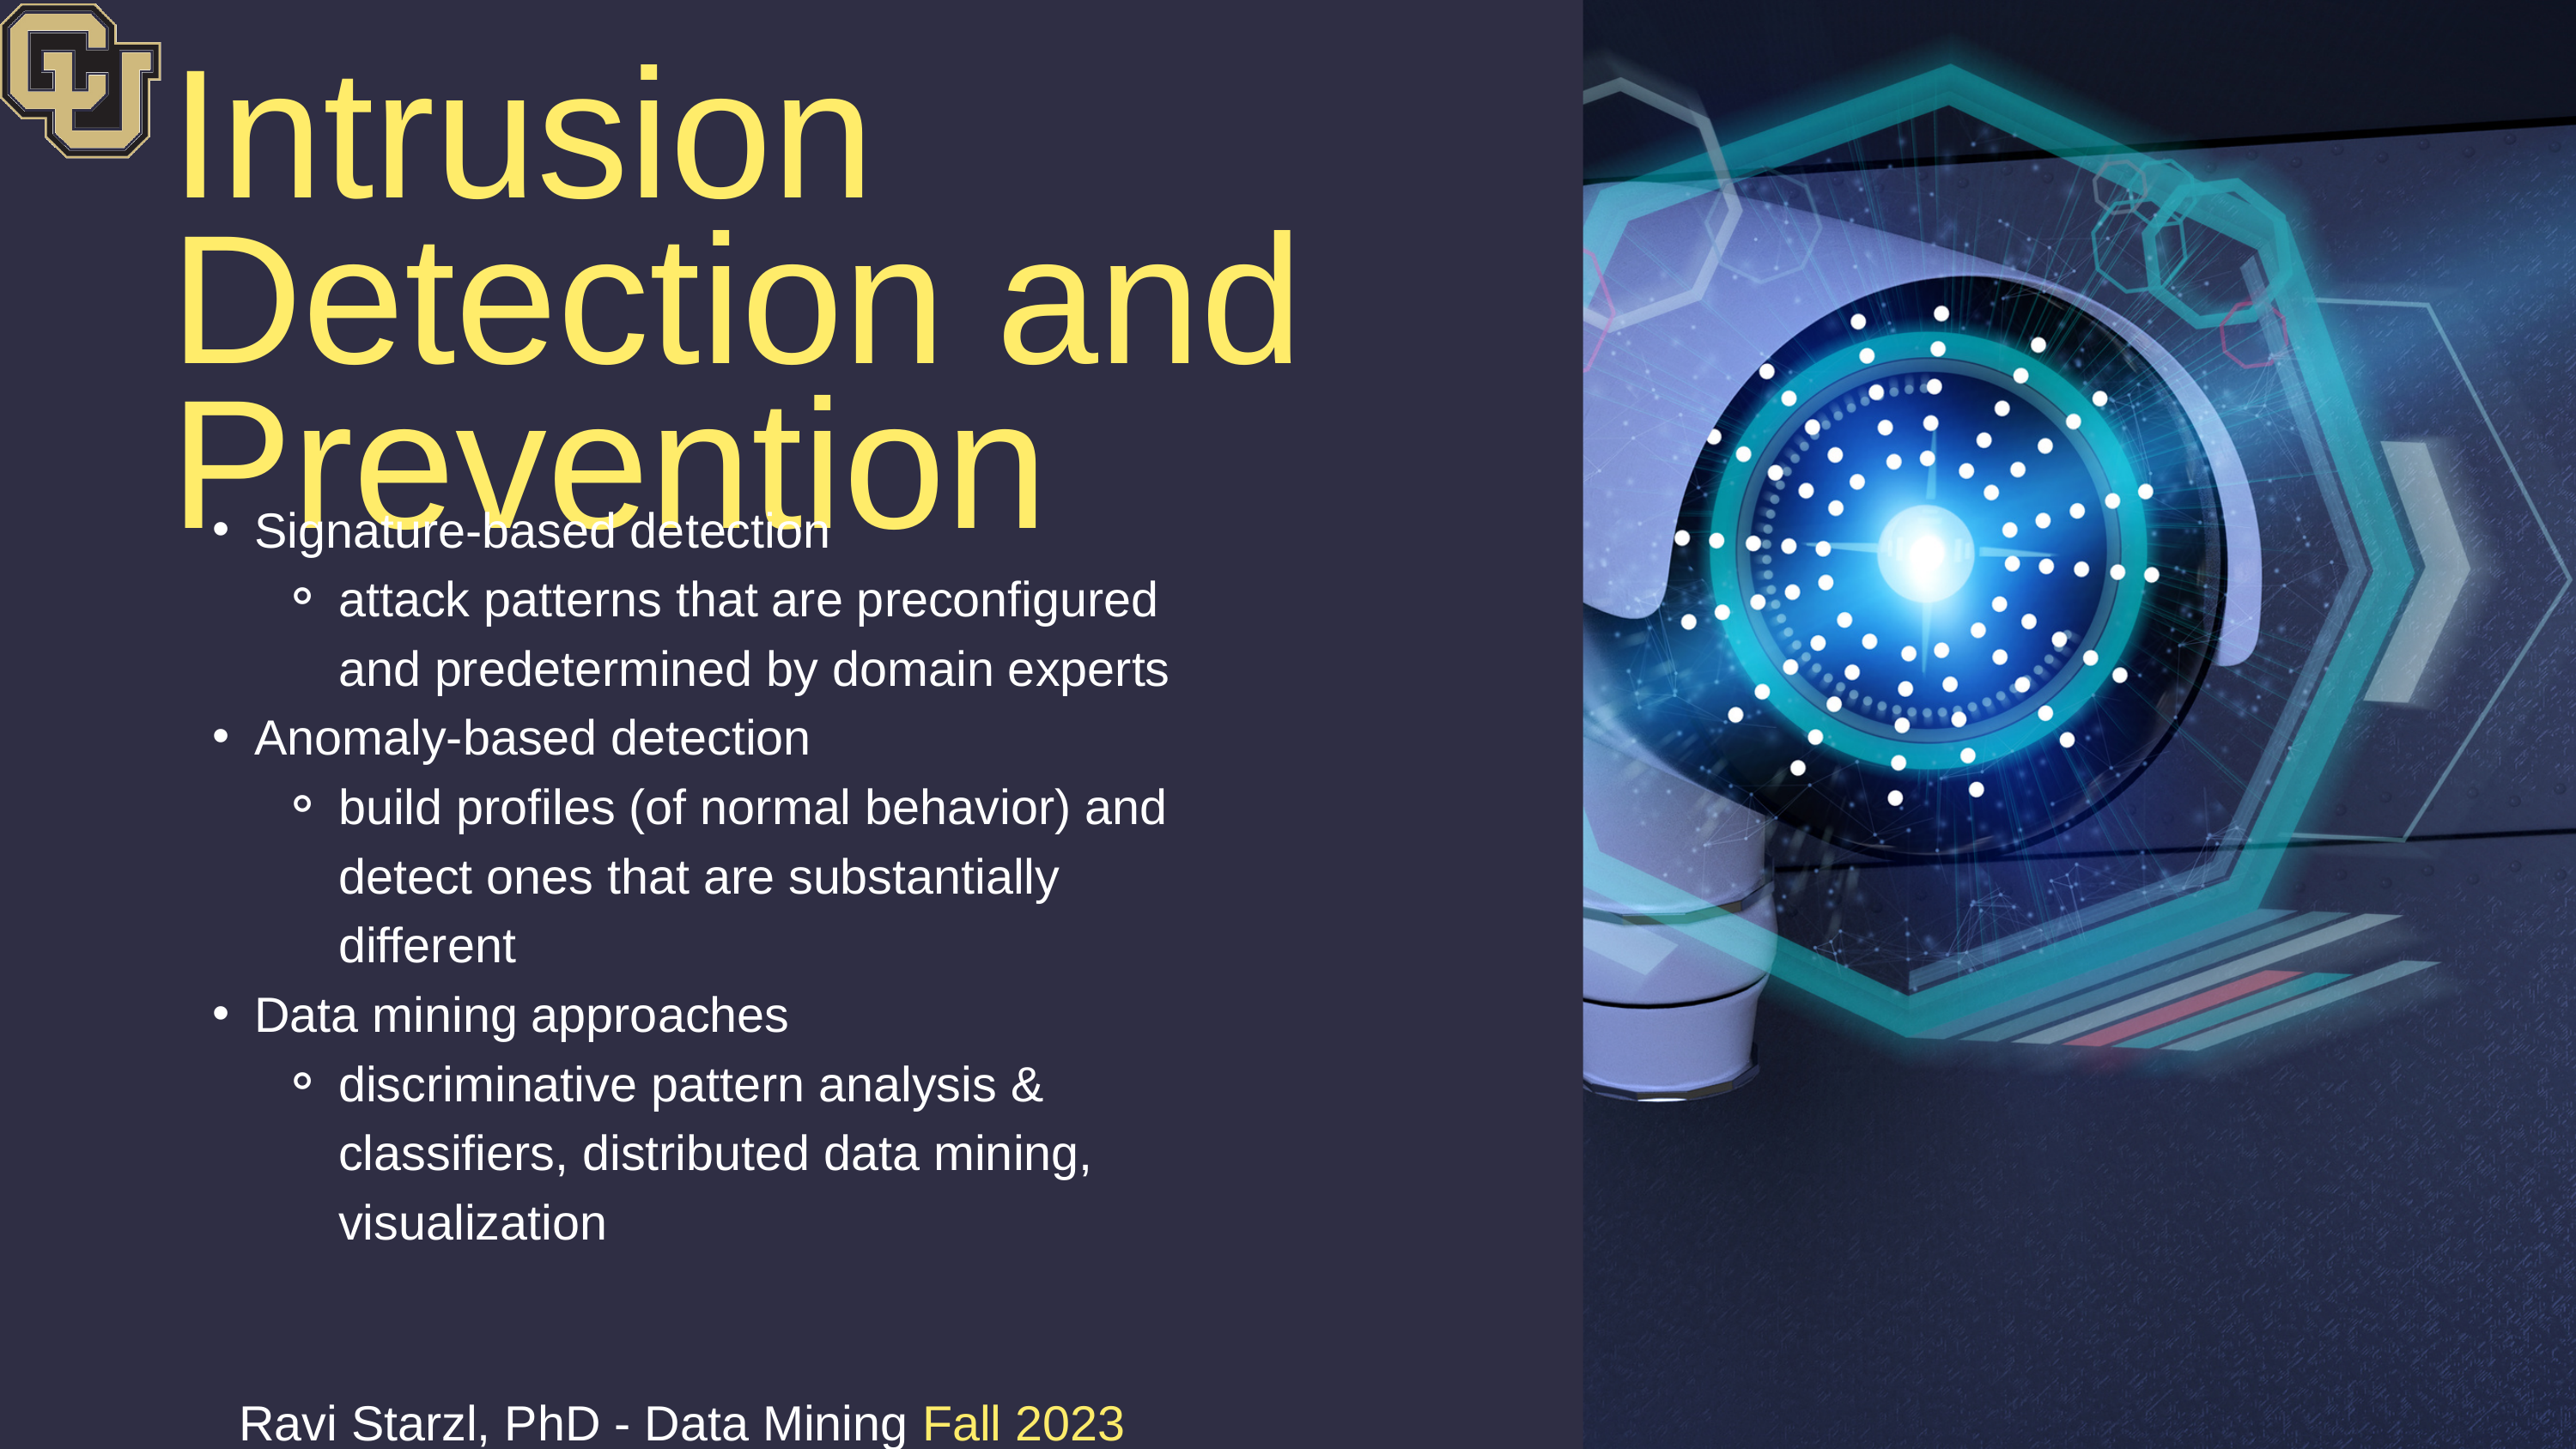

Intrusion Detection and Prevention
Signature-based detection
attack patterns that are preconfigured and predetermined by domain experts
Anomaly-based detection
build profiles (of normal behavior) and detect ones that are substantially different
Data mining approaches
discriminative pattern analysis & classifiers, distributed data mining, visualization
Ravi Starzl, PhD - Data Mining Fall 2023